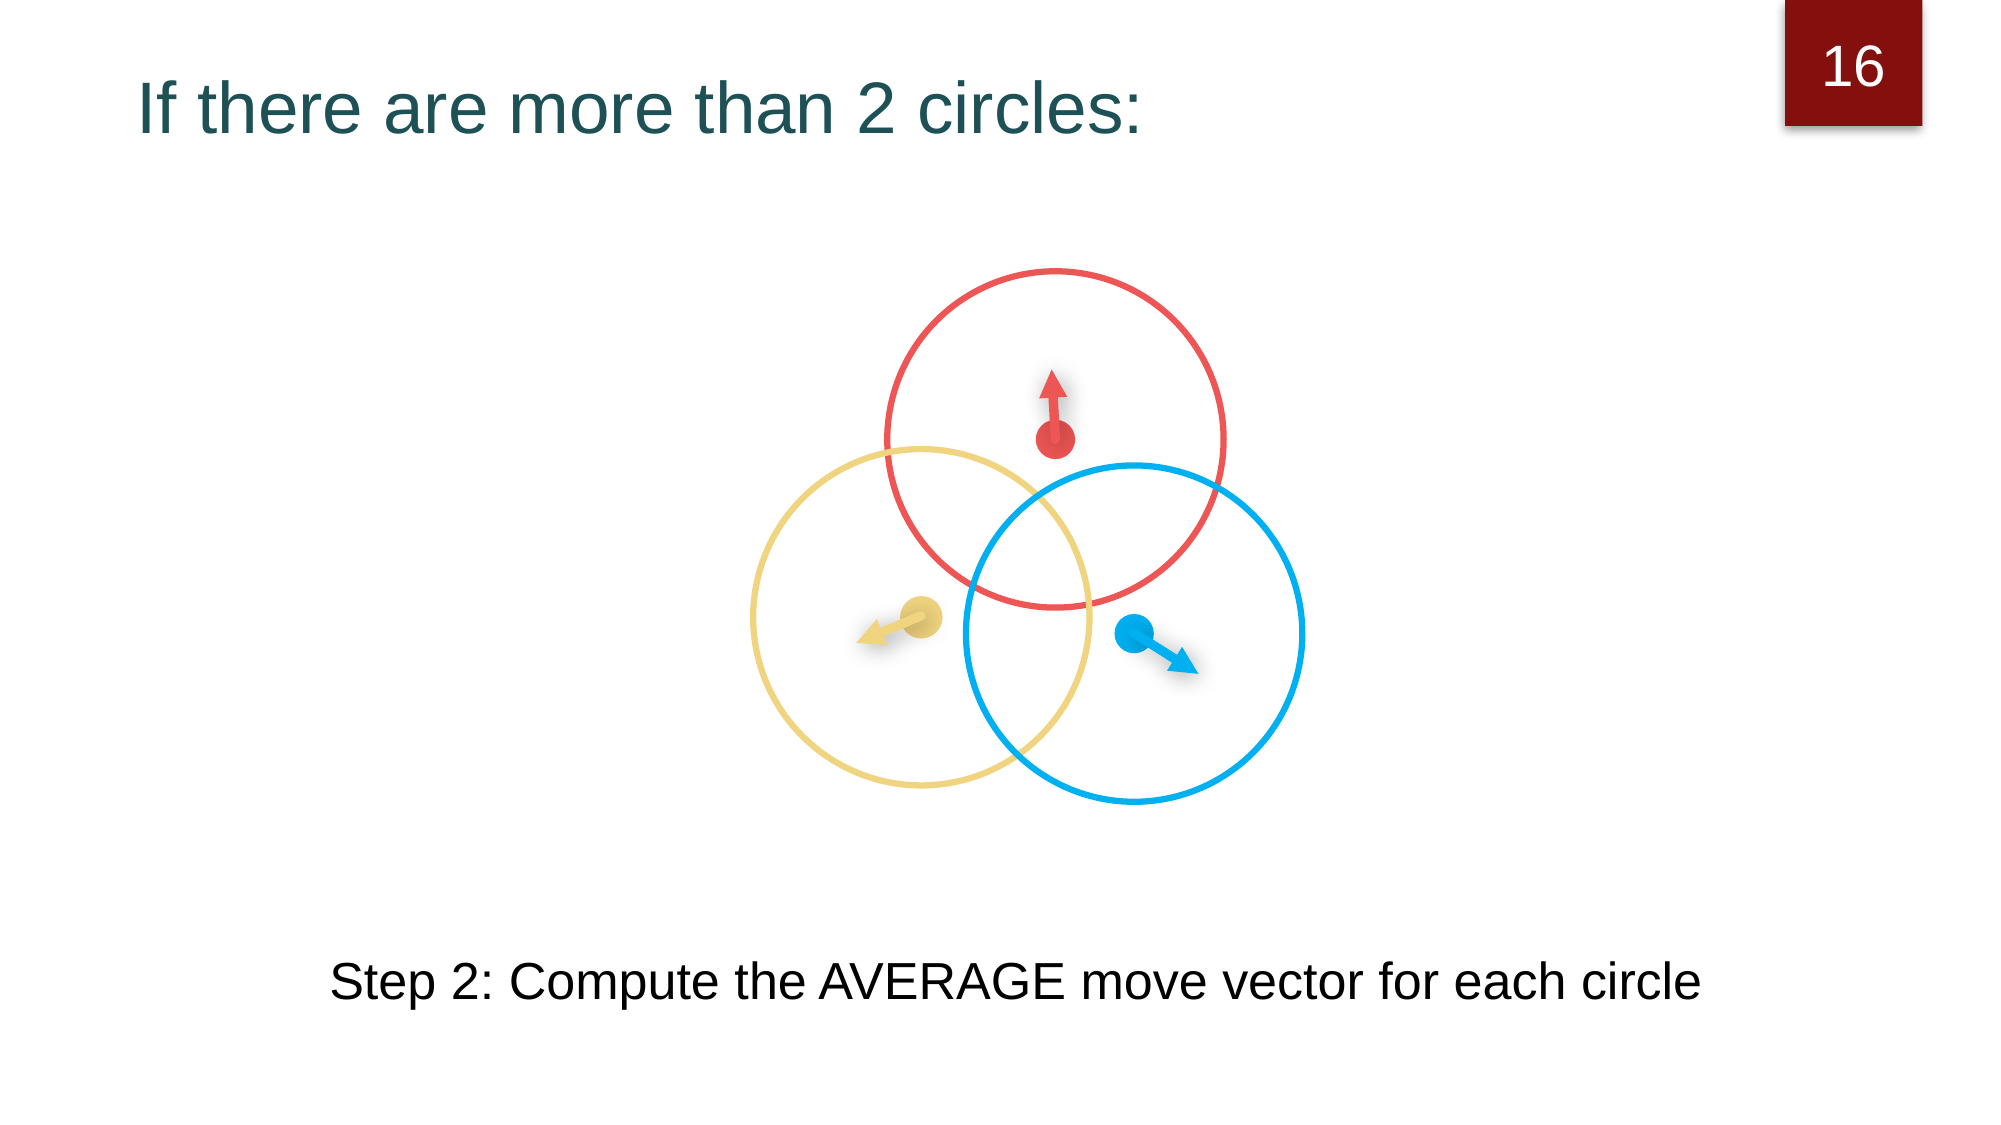

16
If there are more than 2 circles:

Step 2: Compute the AVERAGE move vector for each circle